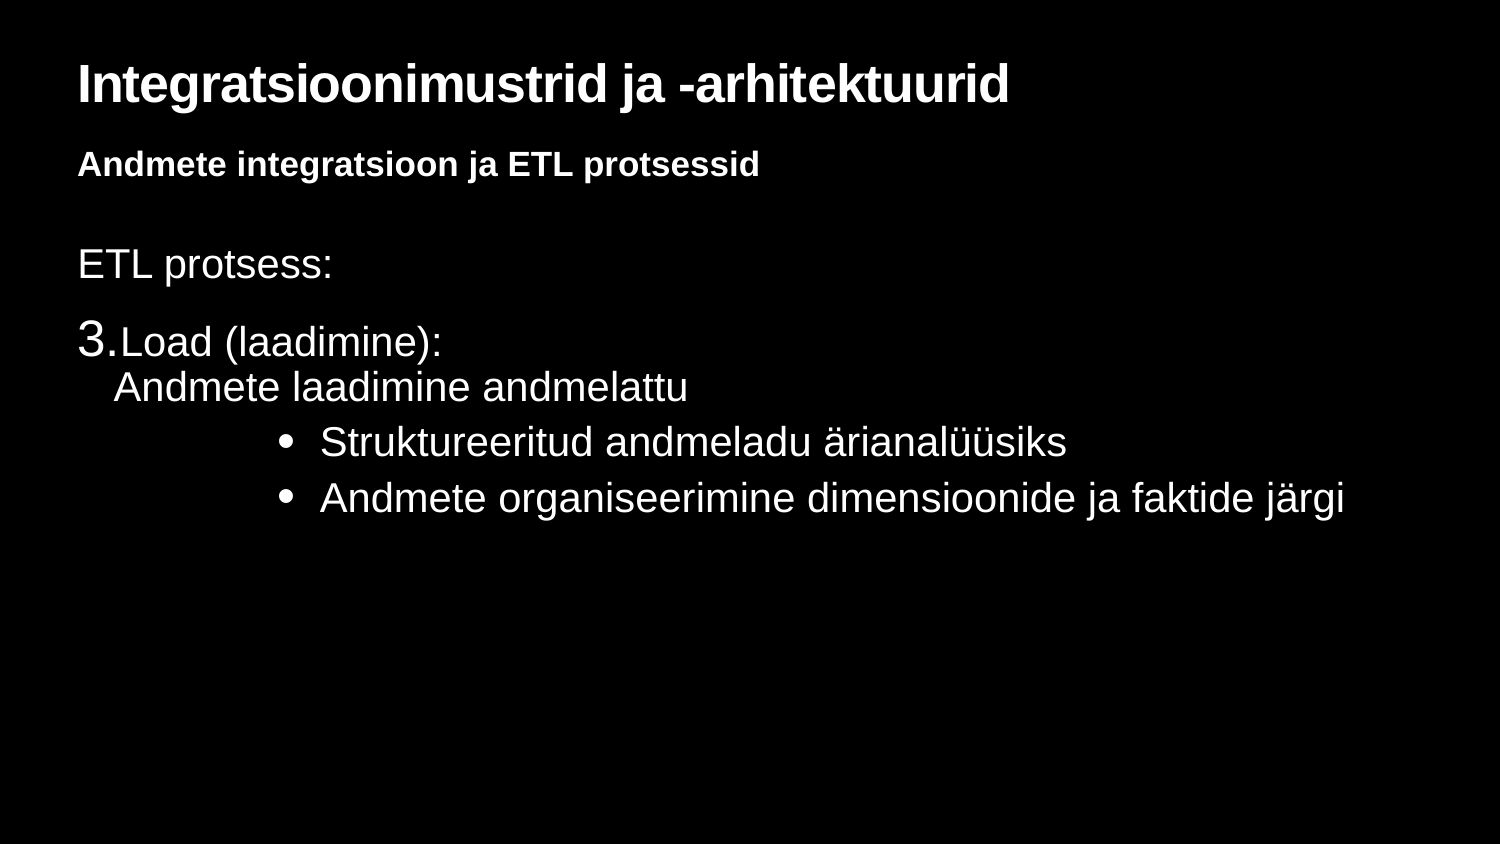

# Integratsioonimustrid ja -arhitektuurid
Andmete integratsioon ja ETL protsessid
ETL protsess:
Load (laadimine):
Andmete laadimine andmelattu
Struktureeritud andmeladu ärianalüüsiks
Andmete organiseerimine dimensioonide ja faktide järgi